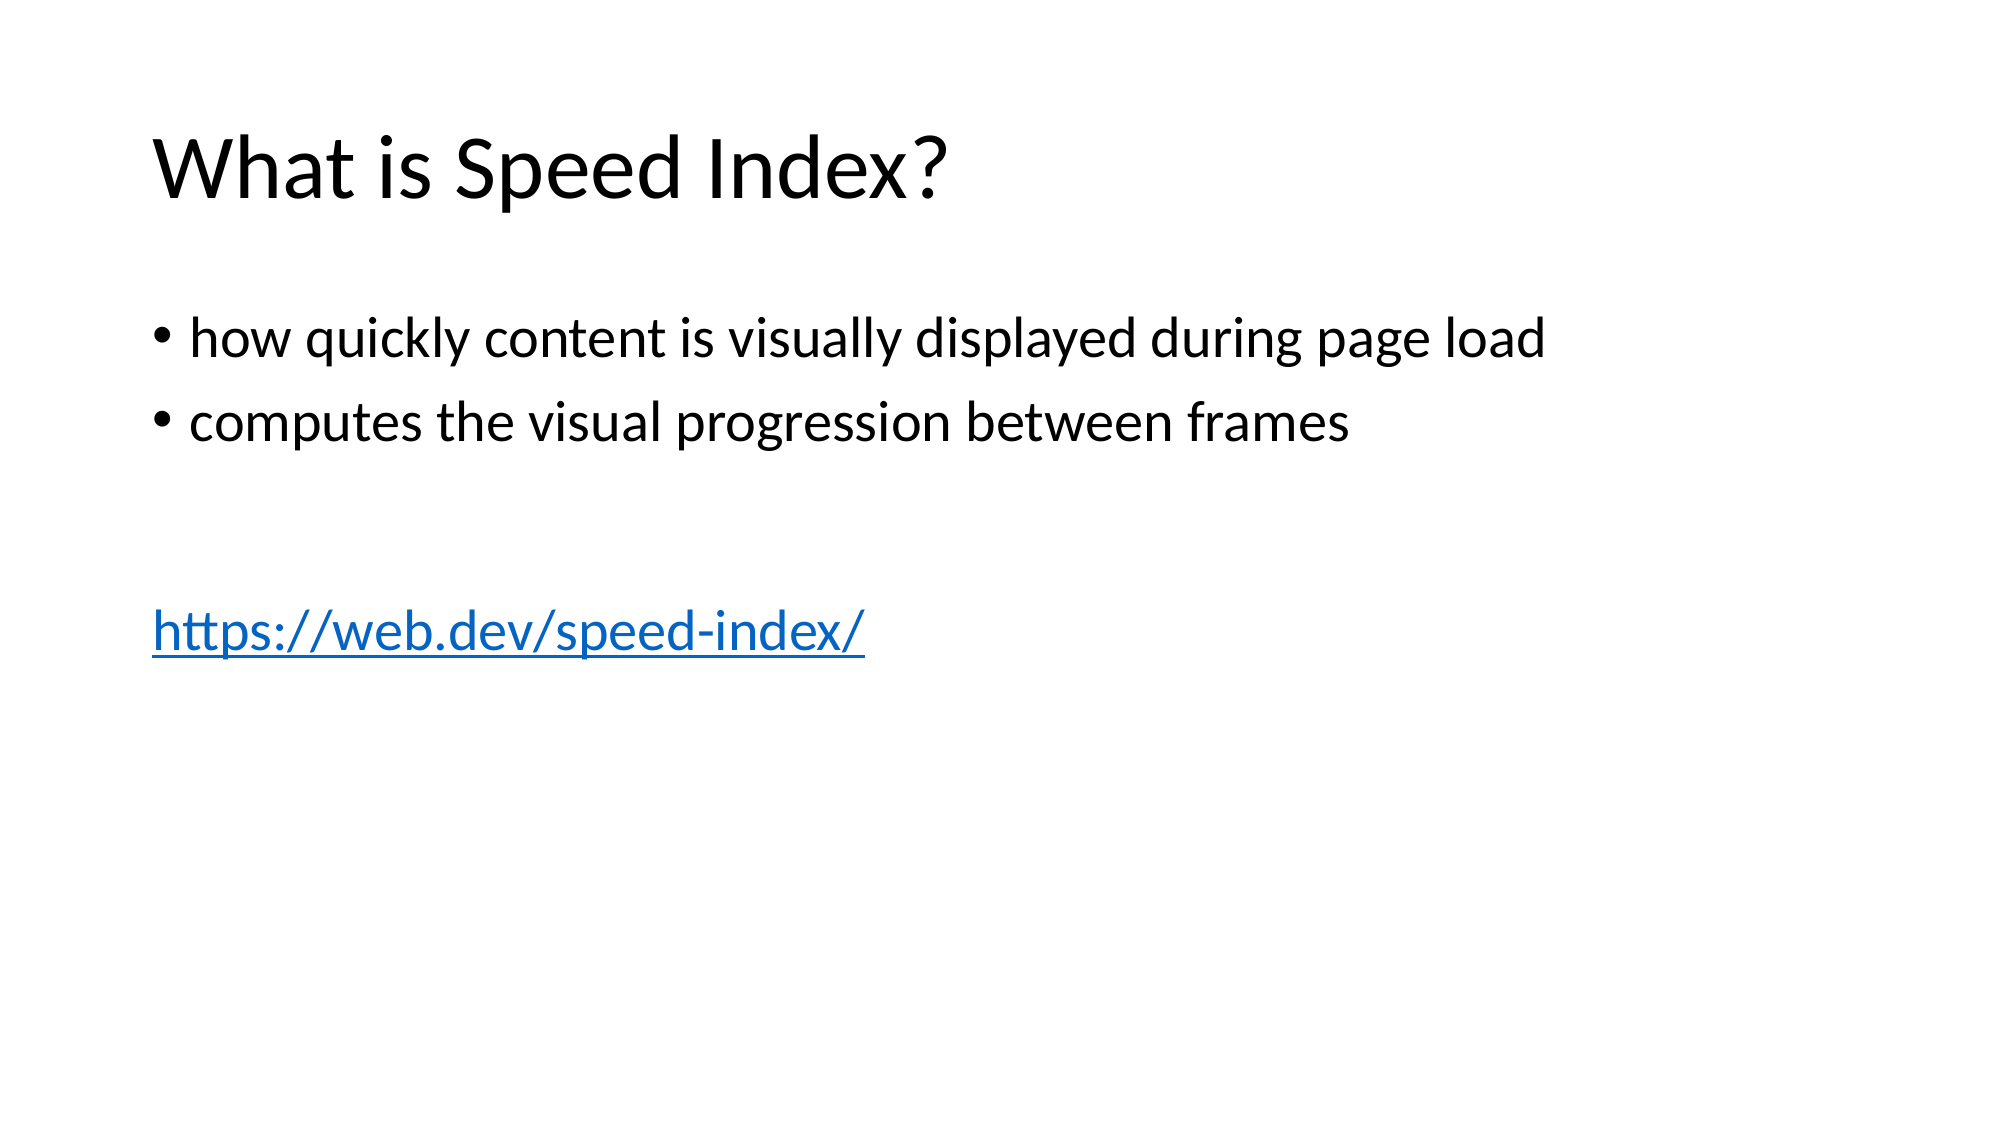

# What is Speed Index?
how quickly content is visually displayed during page load
computes the visual progression between frames
https://web.dev/speed-index/